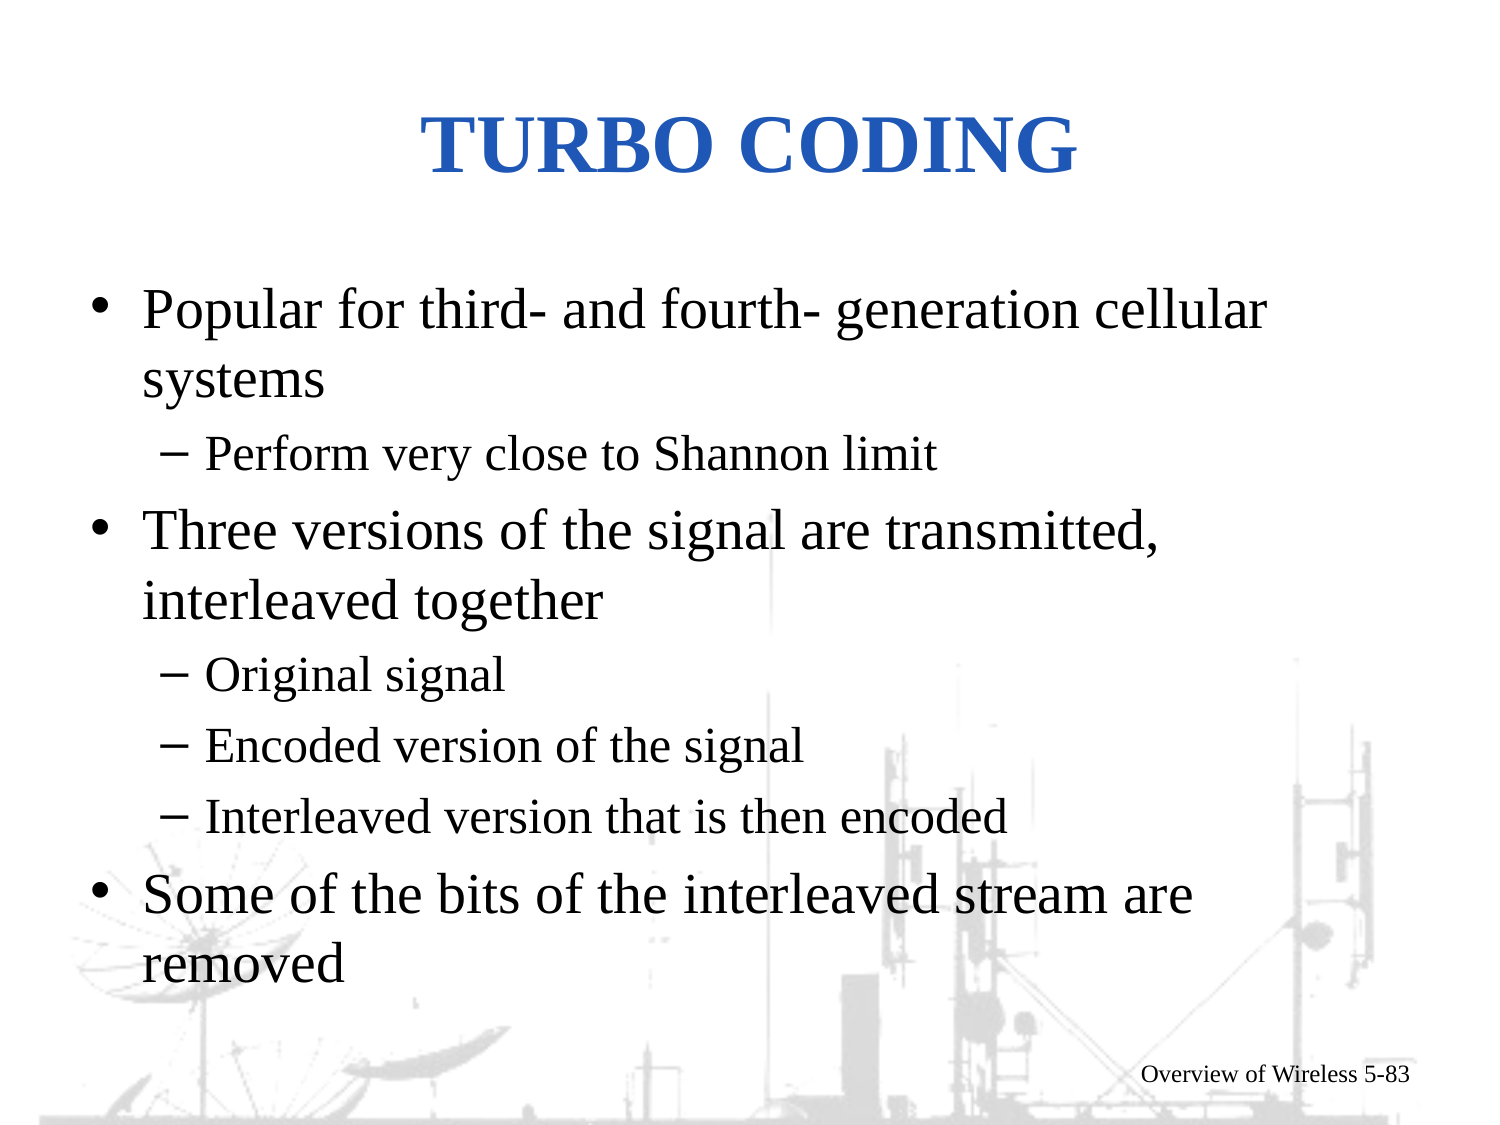

# Turbo coding
Popular for third- and fourth- generation cellular systems
Perform very close to Shannon limit
Three versions of the signal are transmitted, interleaved together
Original signal
Encoded version of the signal
Interleaved version that is then encoded
Some of the bits of the interleaved stream are removed
Overview of Wireless 5-83